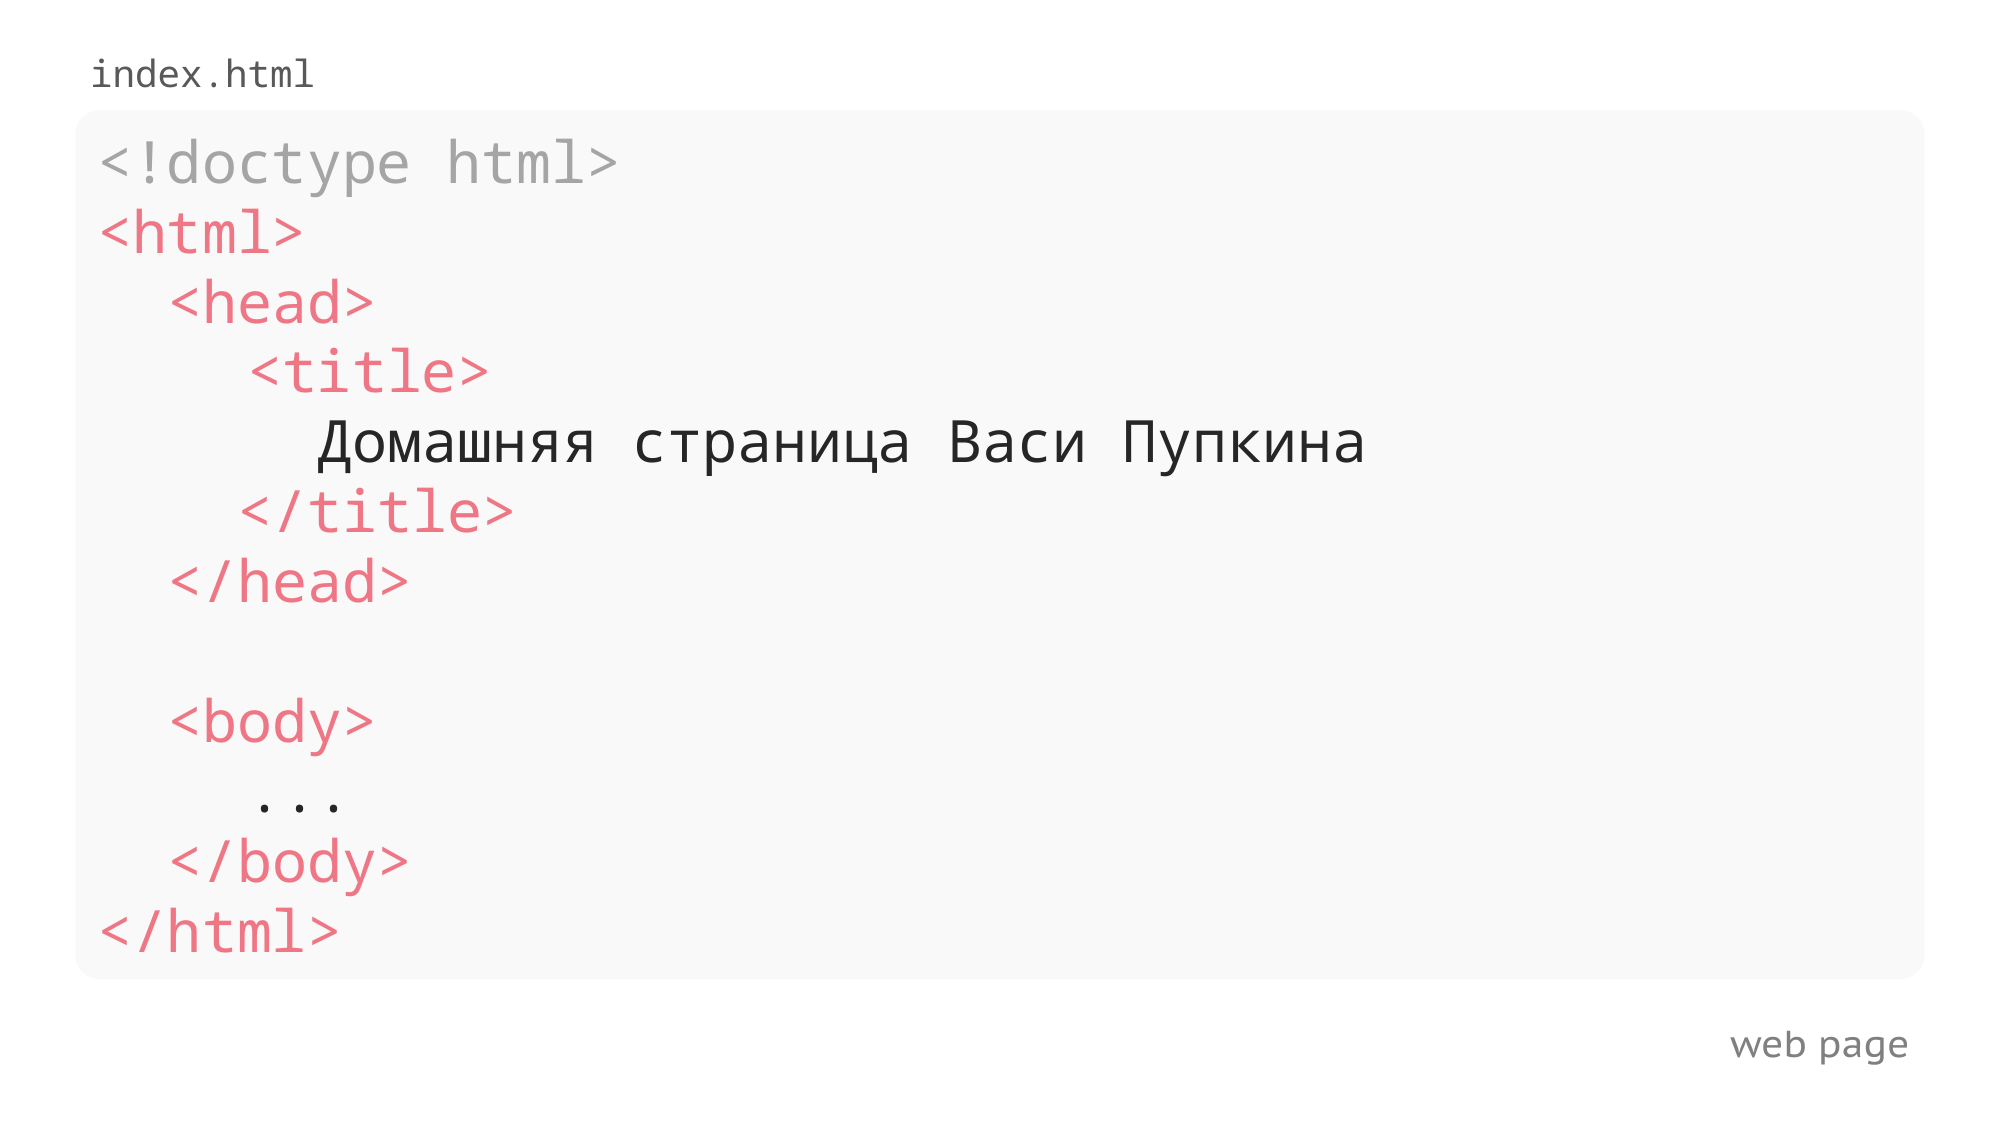

index.html
<!doctype html>
<html>
  <head>
	<title>
	  Домашняя страница Васи Пупкина
    </title>
  </head>

  <body>
	...
  </body>
</html>
web page